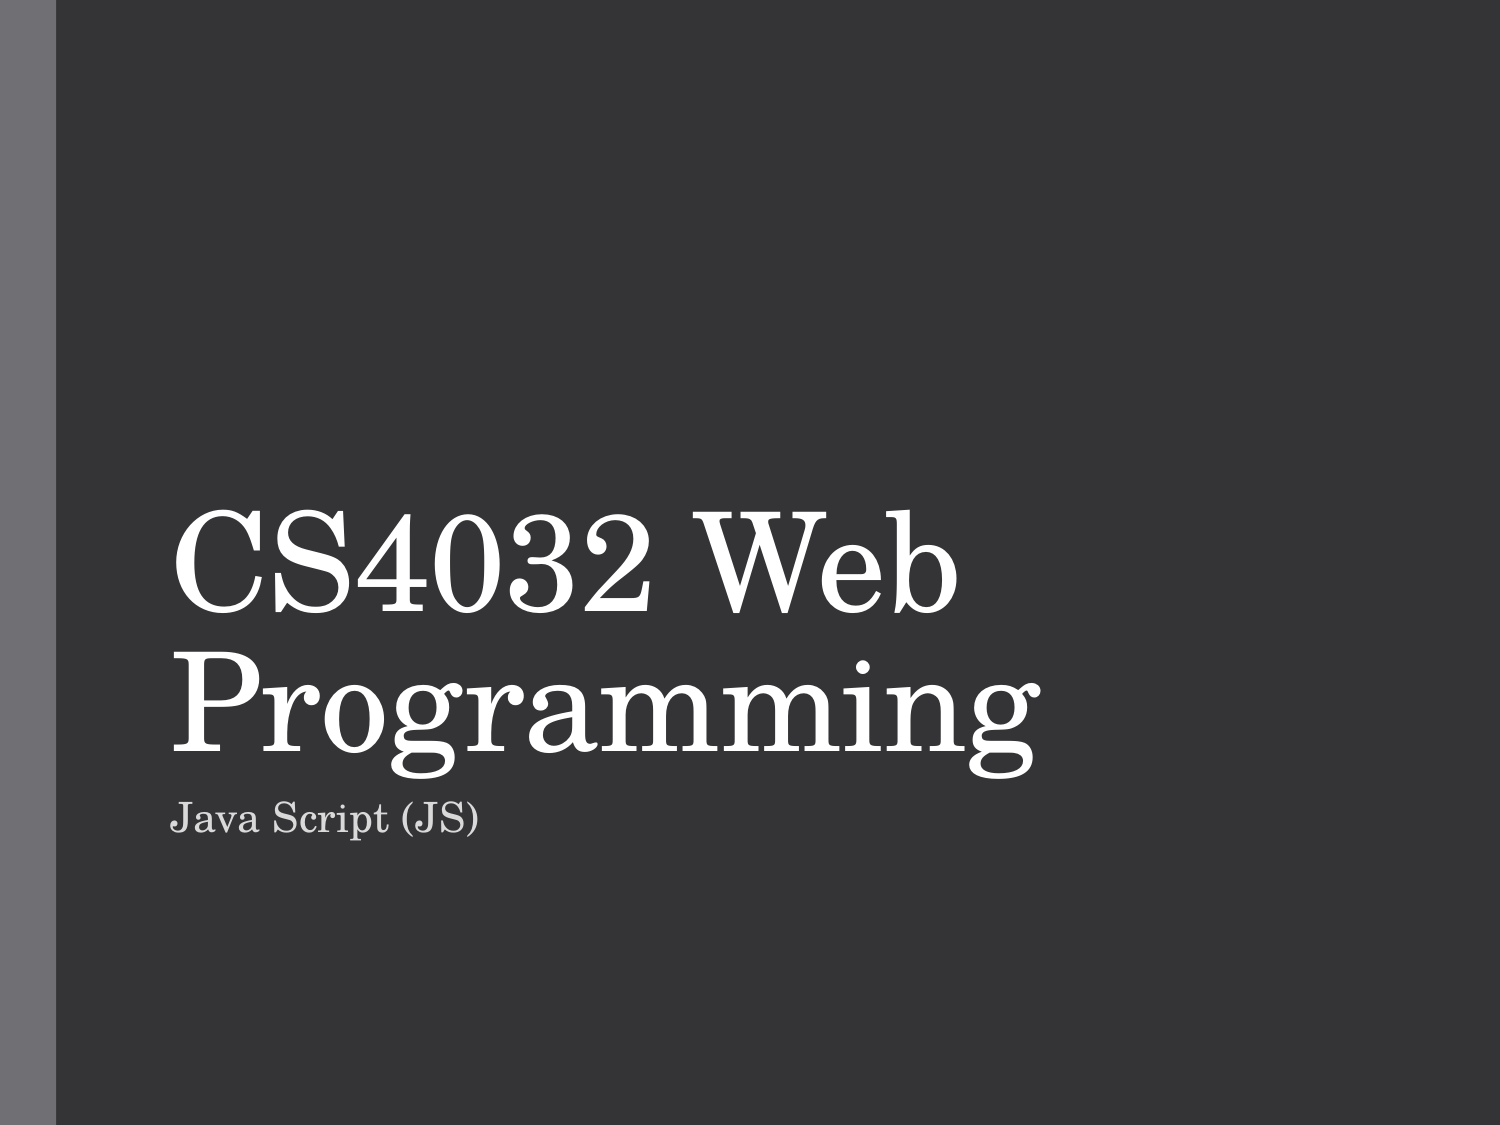

# CS4032 Web Programming
Java Script (JS)